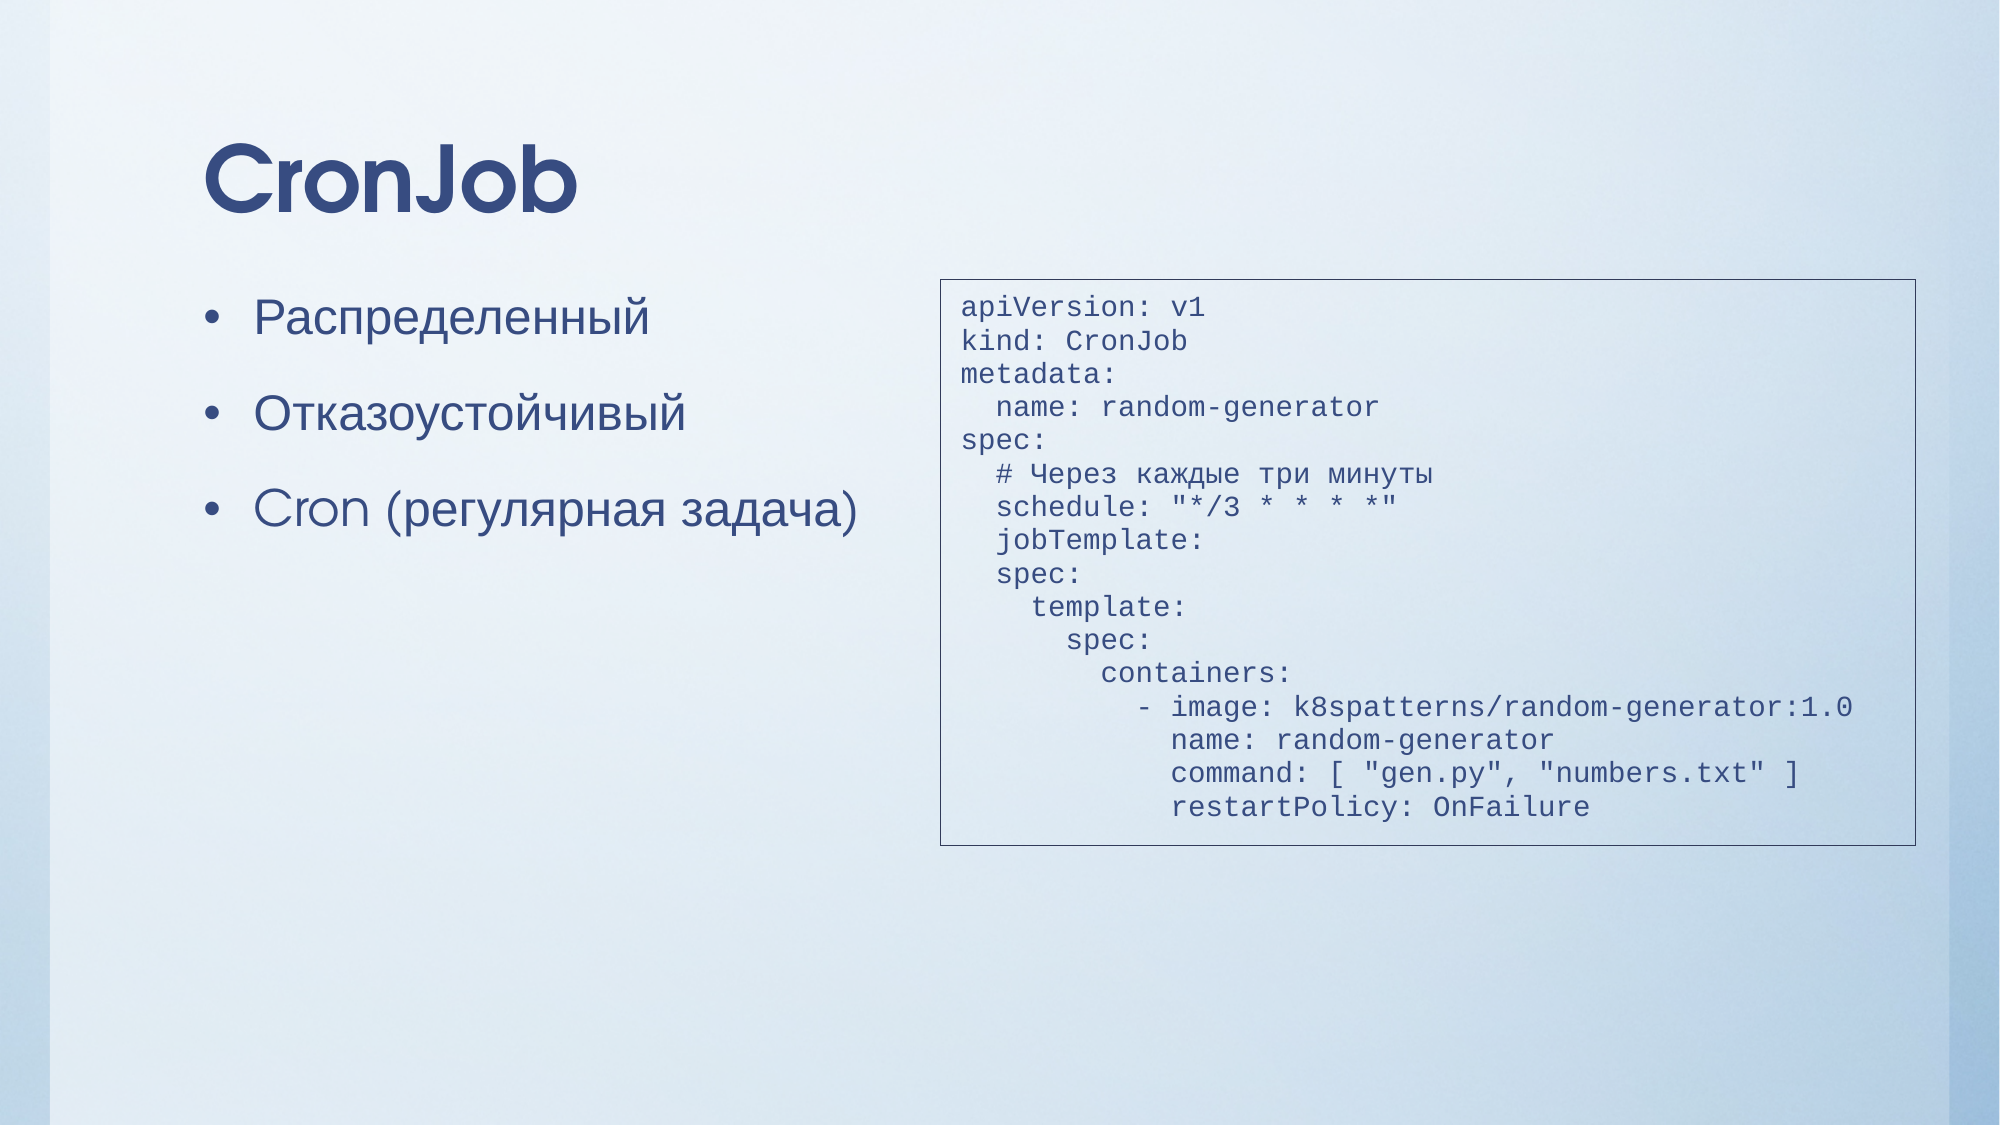

# CronJob
Распределенный
Отказоустойчивый
Cron (регулярная задача)
apiVersion: v1
kind: CronJob
metadata:
  name: random-generator
spec:
  # Через каждые три минуты
  schedule: "*/3 * * * *"
  jobTemplate:
  spec:
    template:
      spec:
        containers:
          - image: k8spatterns/random-generator:1.0
            name: random-generator
            command: [ "gen.py", "numbers.txt" ]
            restartPolicy: OnFailure